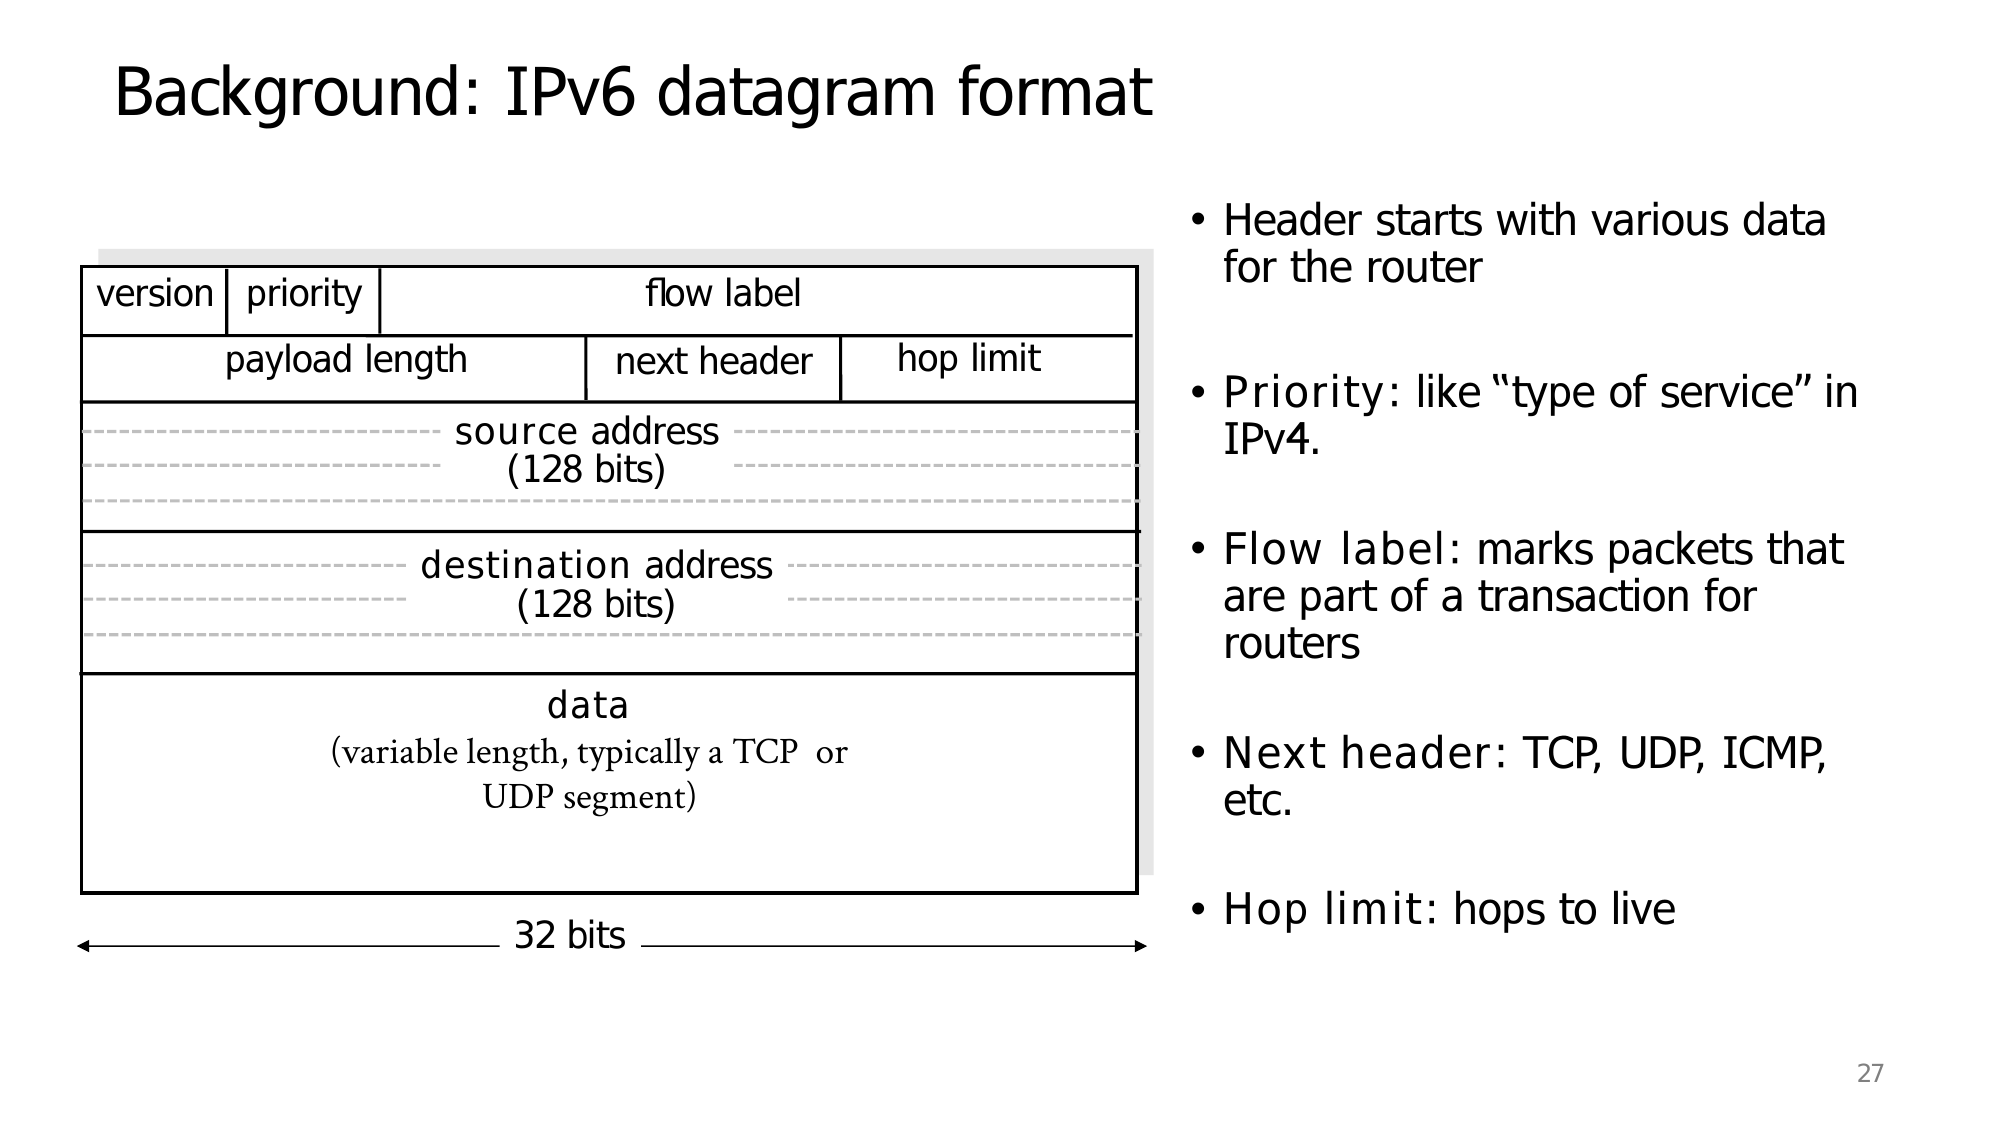

# Background: IPv6 datagram format
Header starts with various data for the router

Priority: like “type of service” in IPv4.
Flow label: marks packets that are part of a transaction for routers
Next header: TCP, UDP, ICMP, etc.
Hop limit: hops to live

flow label
version
priority

hop limit
payload length
next header

source address
(128 bits)

destination address
(128 bits)

data
(variable length, typically a TCP  or UDP segment)
32 bits

27